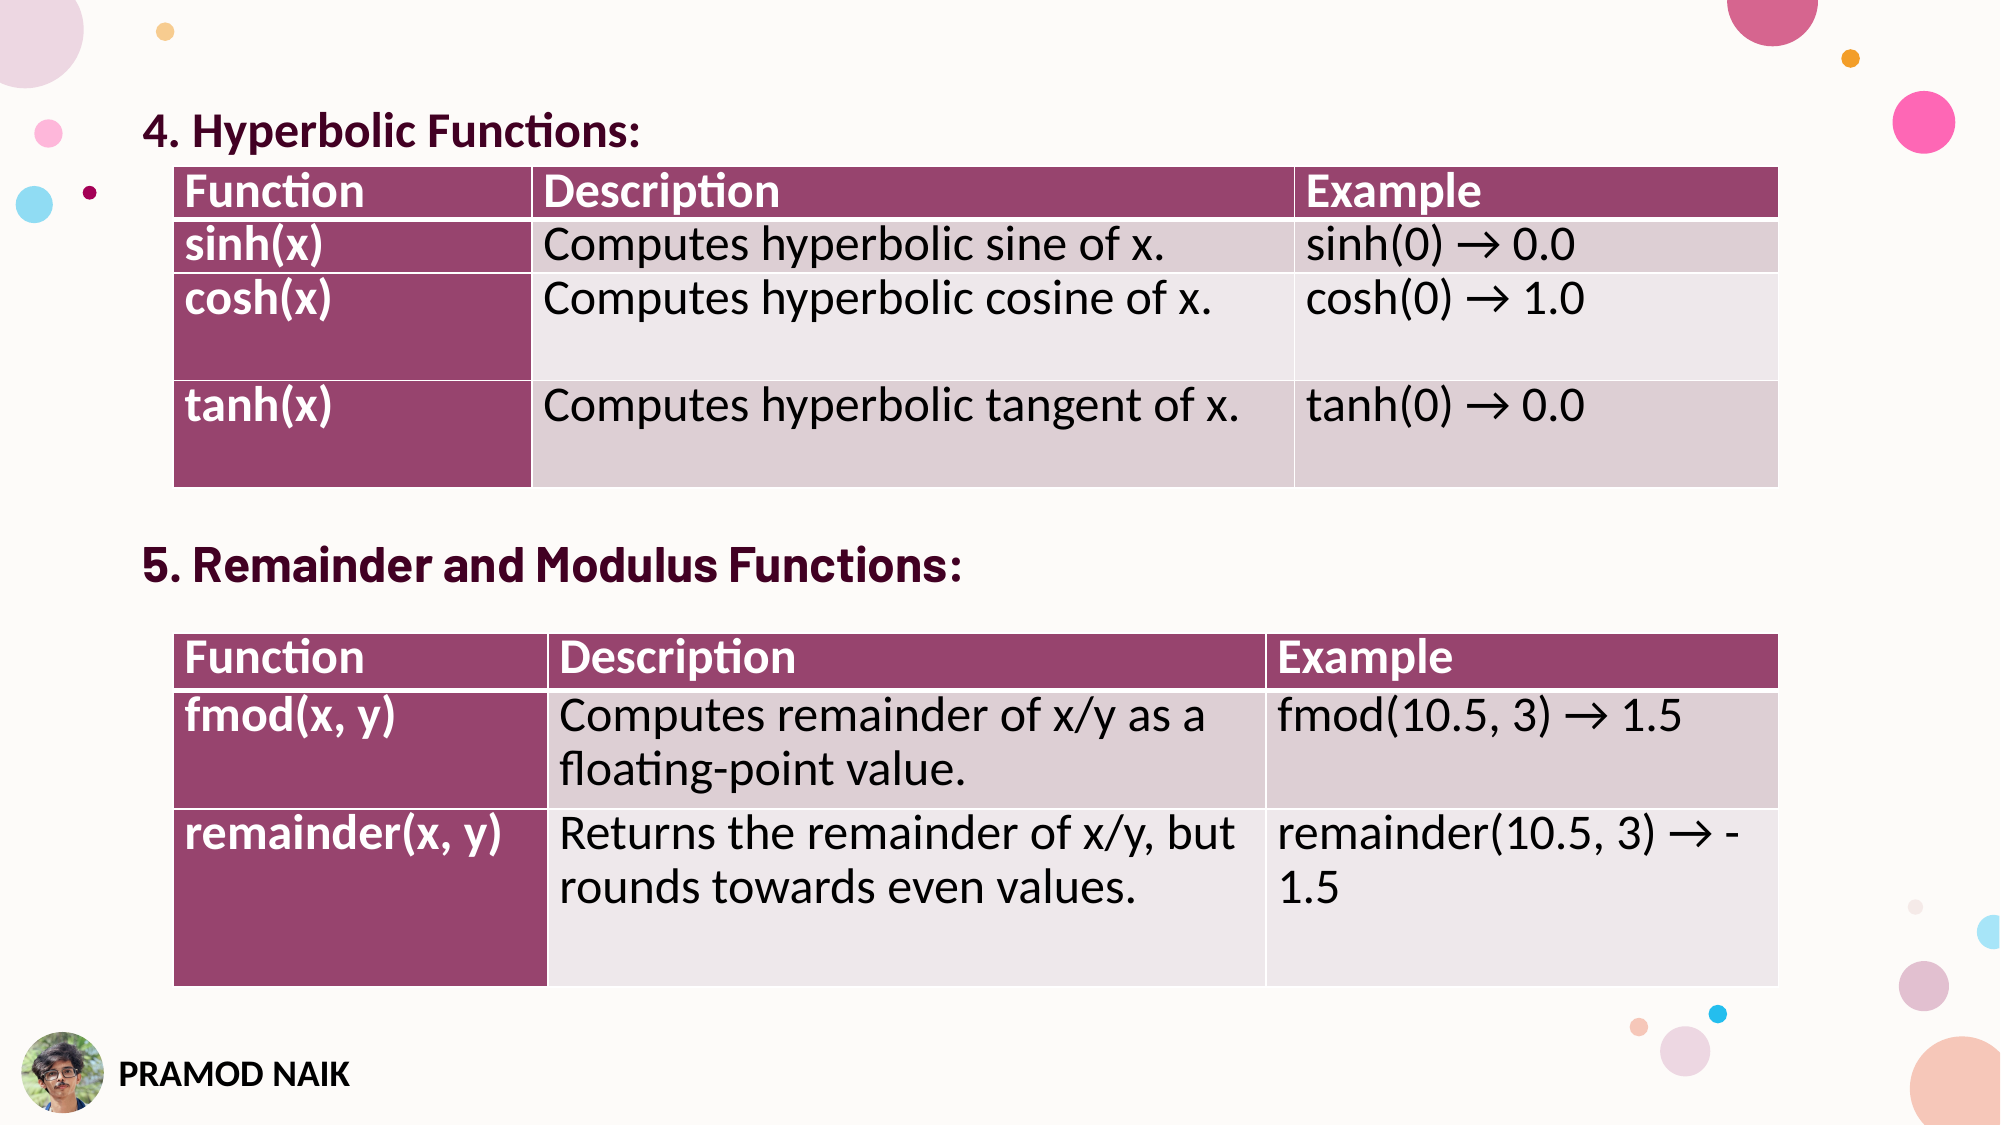

4. Hyperbolic Functions:

5. Remainder and Modulus Functions:

| Function | Description | Example |
| --- | --- | --- |
| sinh(x) | Computes hyperbolic sine of x. | sinh(0) → 0.0 |
| cosh(x) | Computes hyperbolic cosine of x. | cosh(0) → 1.0 |
| tanh(x) | Computes hyperbolic tangent of x. | tanh(0) → 0.0 |
| Function | Description | Example |
| --- | --- | --- |
| fmod(x, y) | Computes remainder of x/y as a floating-point value. | fmod(10.5, 3) → 1.5 |
| remainder(x, y) | Returns the remainder of x/y, but rounds towards even values. | remainder(10.5, 3) → -1.5 |